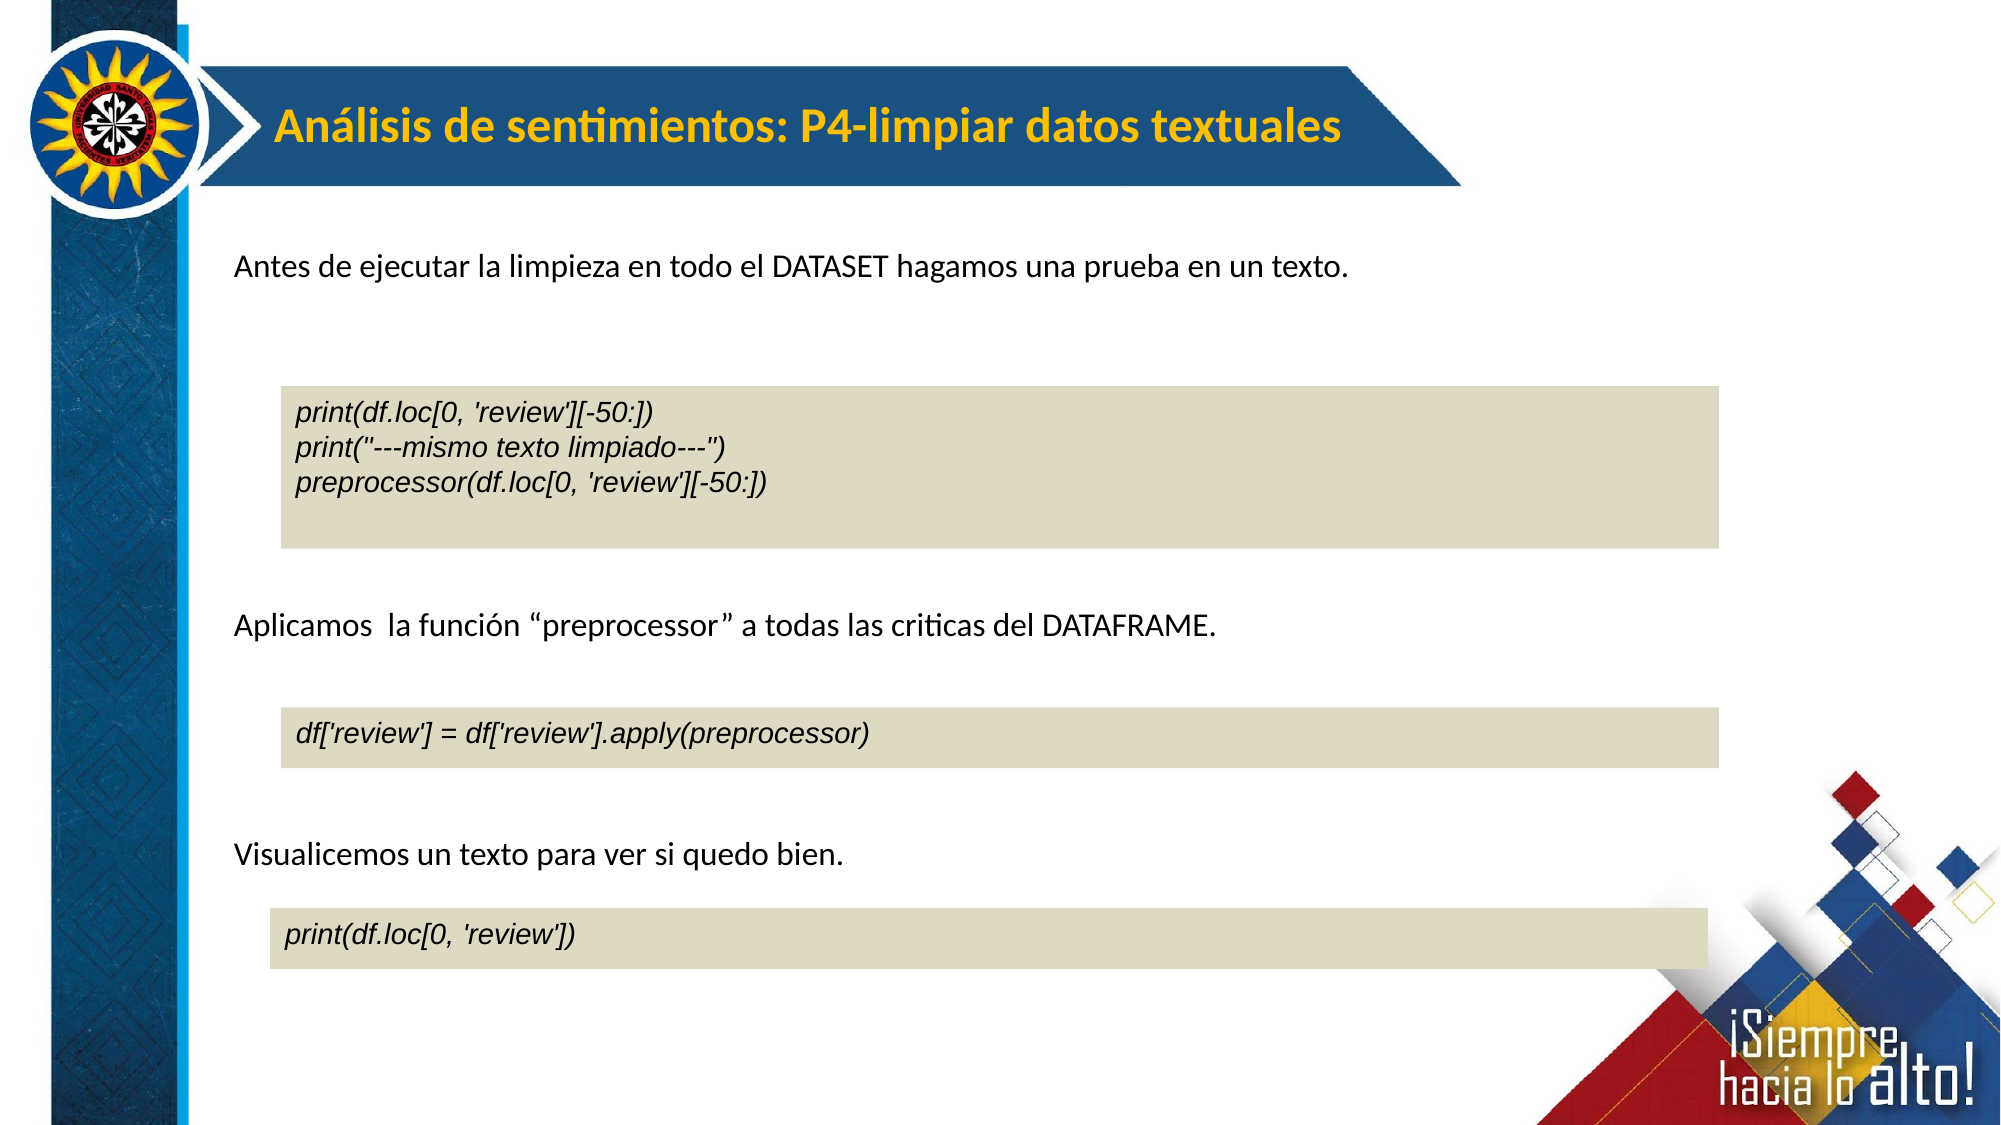

Análisis de sentimientos: P4-limpiar datos textuales
Antes de ejecutar la limpieza en todo el DATASET hagamos una prueba en un texto.
print(df.loc[0, 'review'][-50:])
print("---mismo texto limpiado---")
preprocessor(df.loc[0, 'review'][-50:])
Aplicamos  la función “preprocessor” a todas las criticas del DATAFRAME.
df['review'] = df['review'].apply(preprocessor)
Visualicemos un texto para ver si quedo bien.
print(df.loc[0, 'review'])